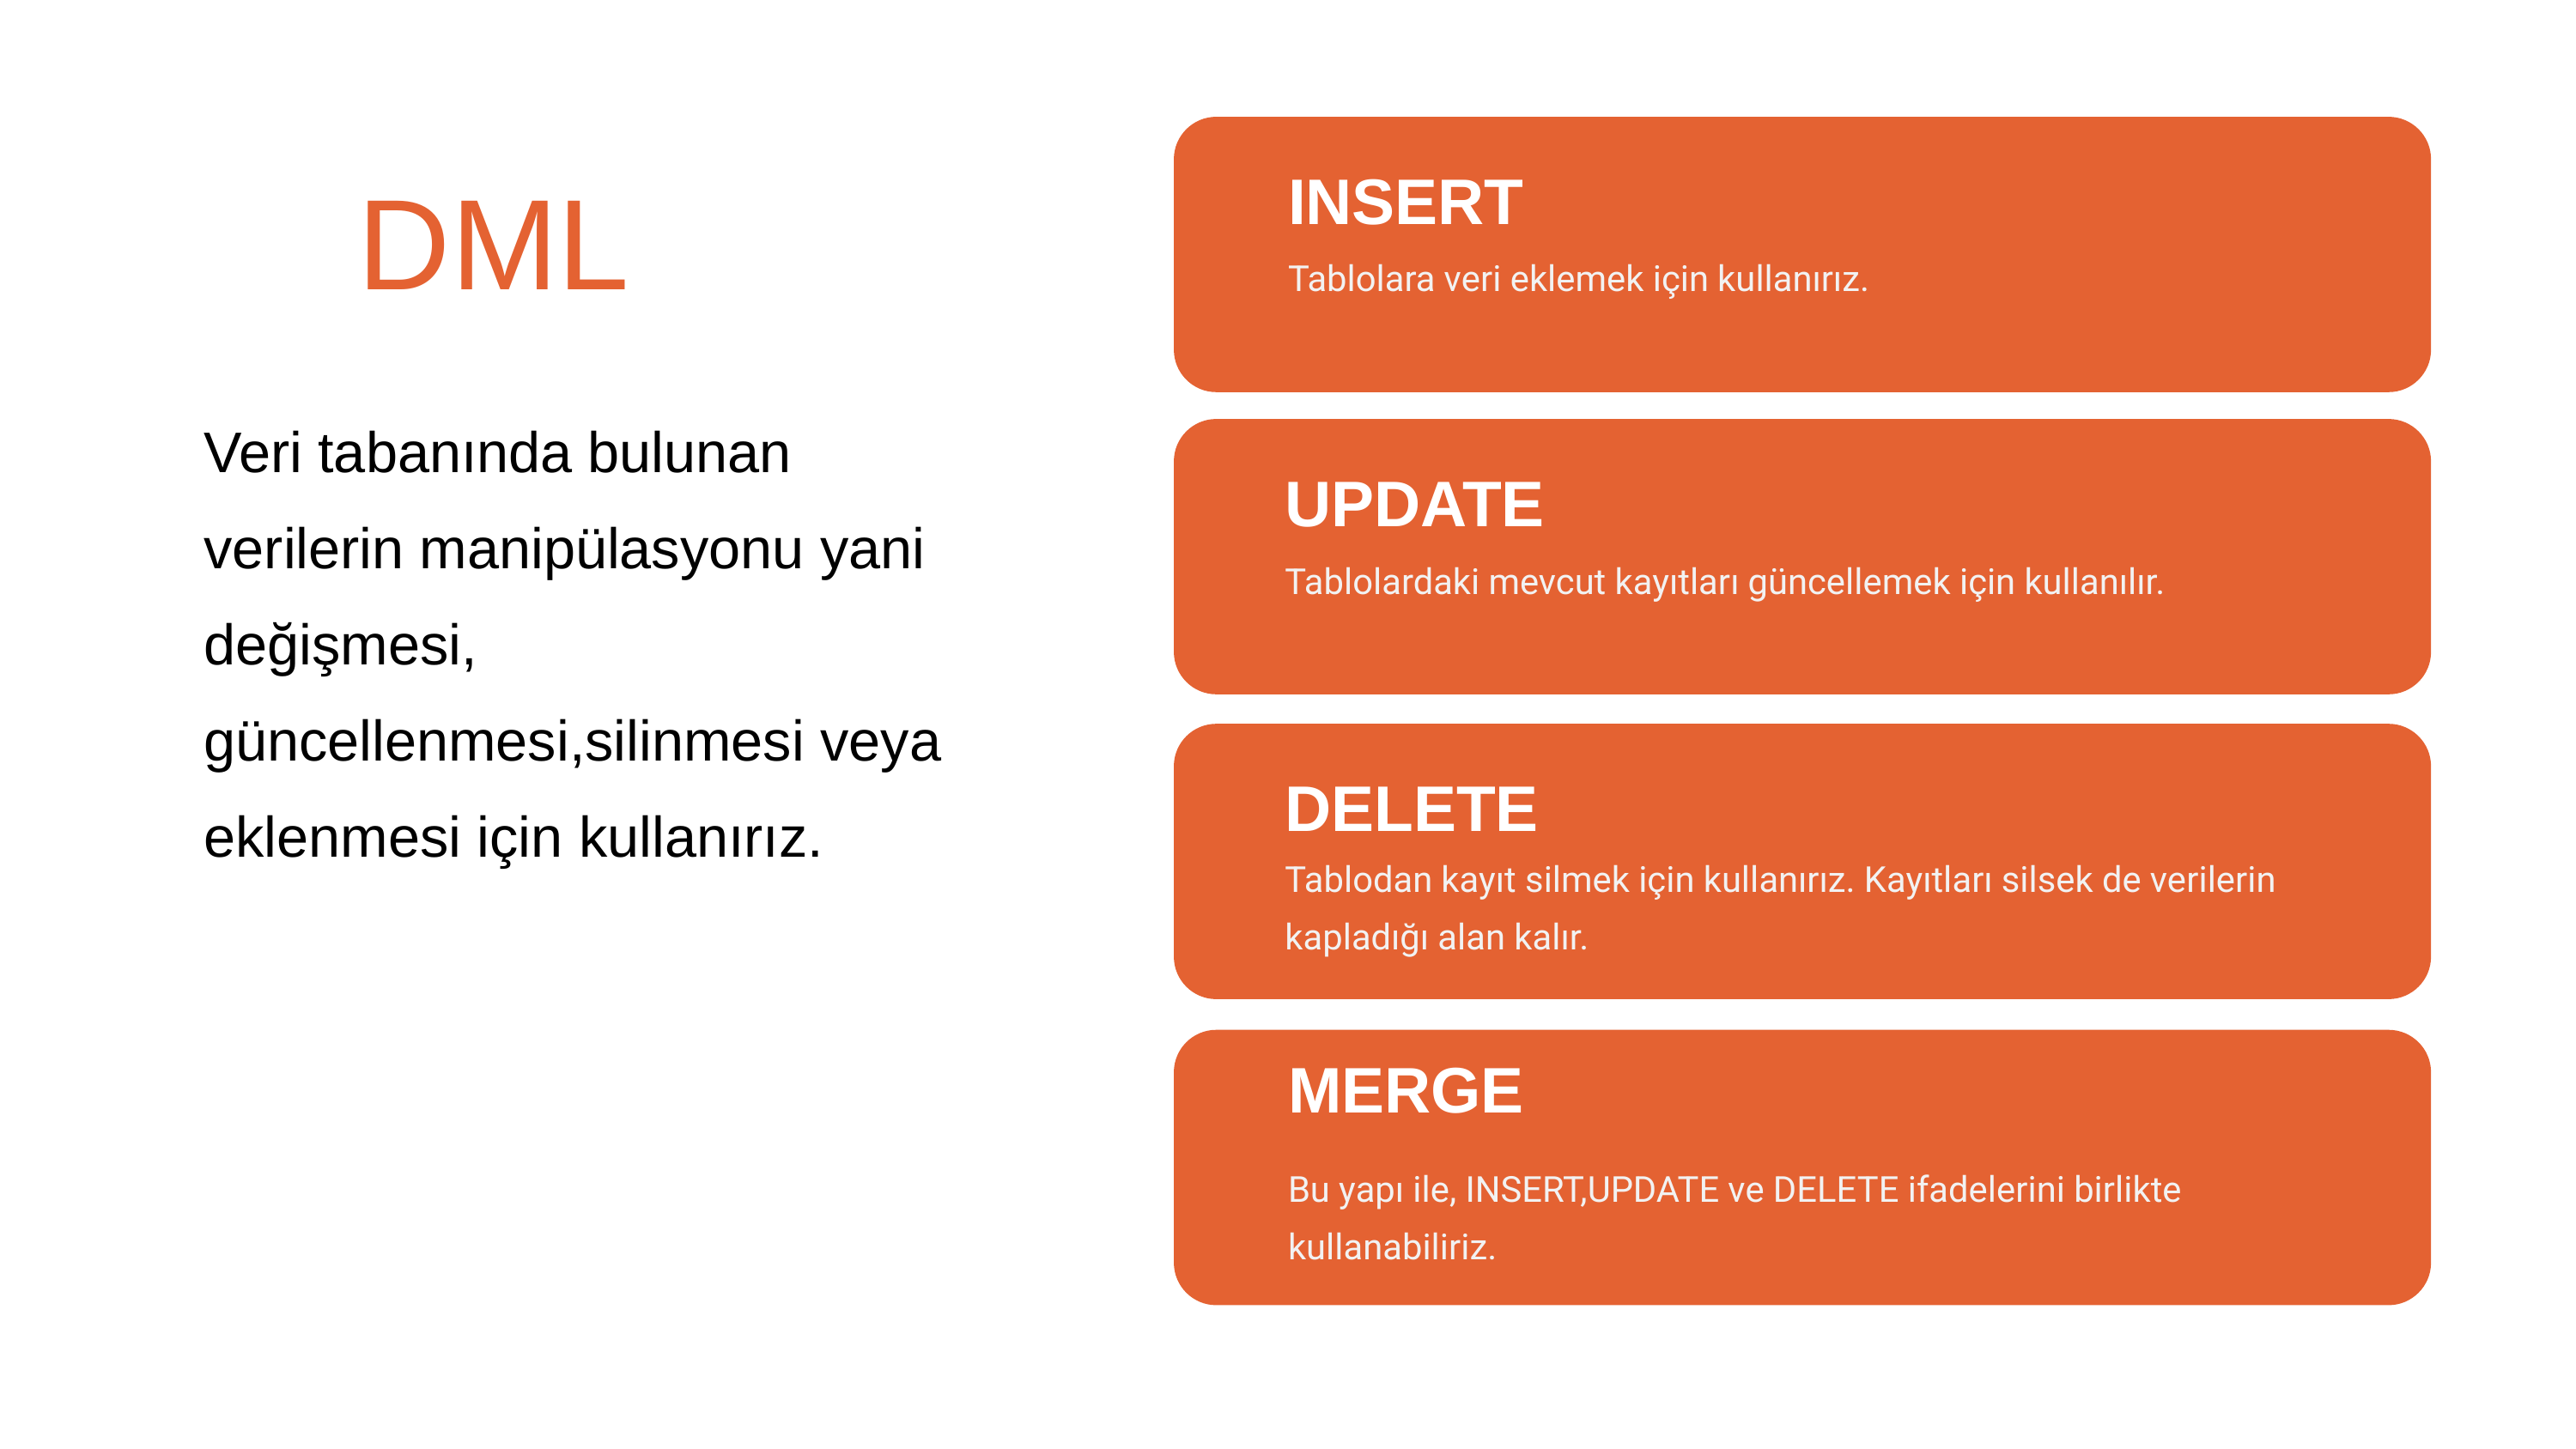

DML
Veri tabanında bulunan verilerin manipülasyonu yani değişmesi, güncellenmesi,silinmesi veya eklenmesi için kullanırız.
INSERT
Tablolara veri eklemek için kullanırız.

UPDATE
Tablolardaki mevcut kayıtları güncellemek için kullanılır.

DELETE
Tablodan kayıt silmek için kullanırız. Kayıtları silsek de verilerin kapladığı alan kalır.

MERGE
Bu yapı ile, INSERT,UPDATE ve DELETE ifadelerini birlikte kullanabiliriz.